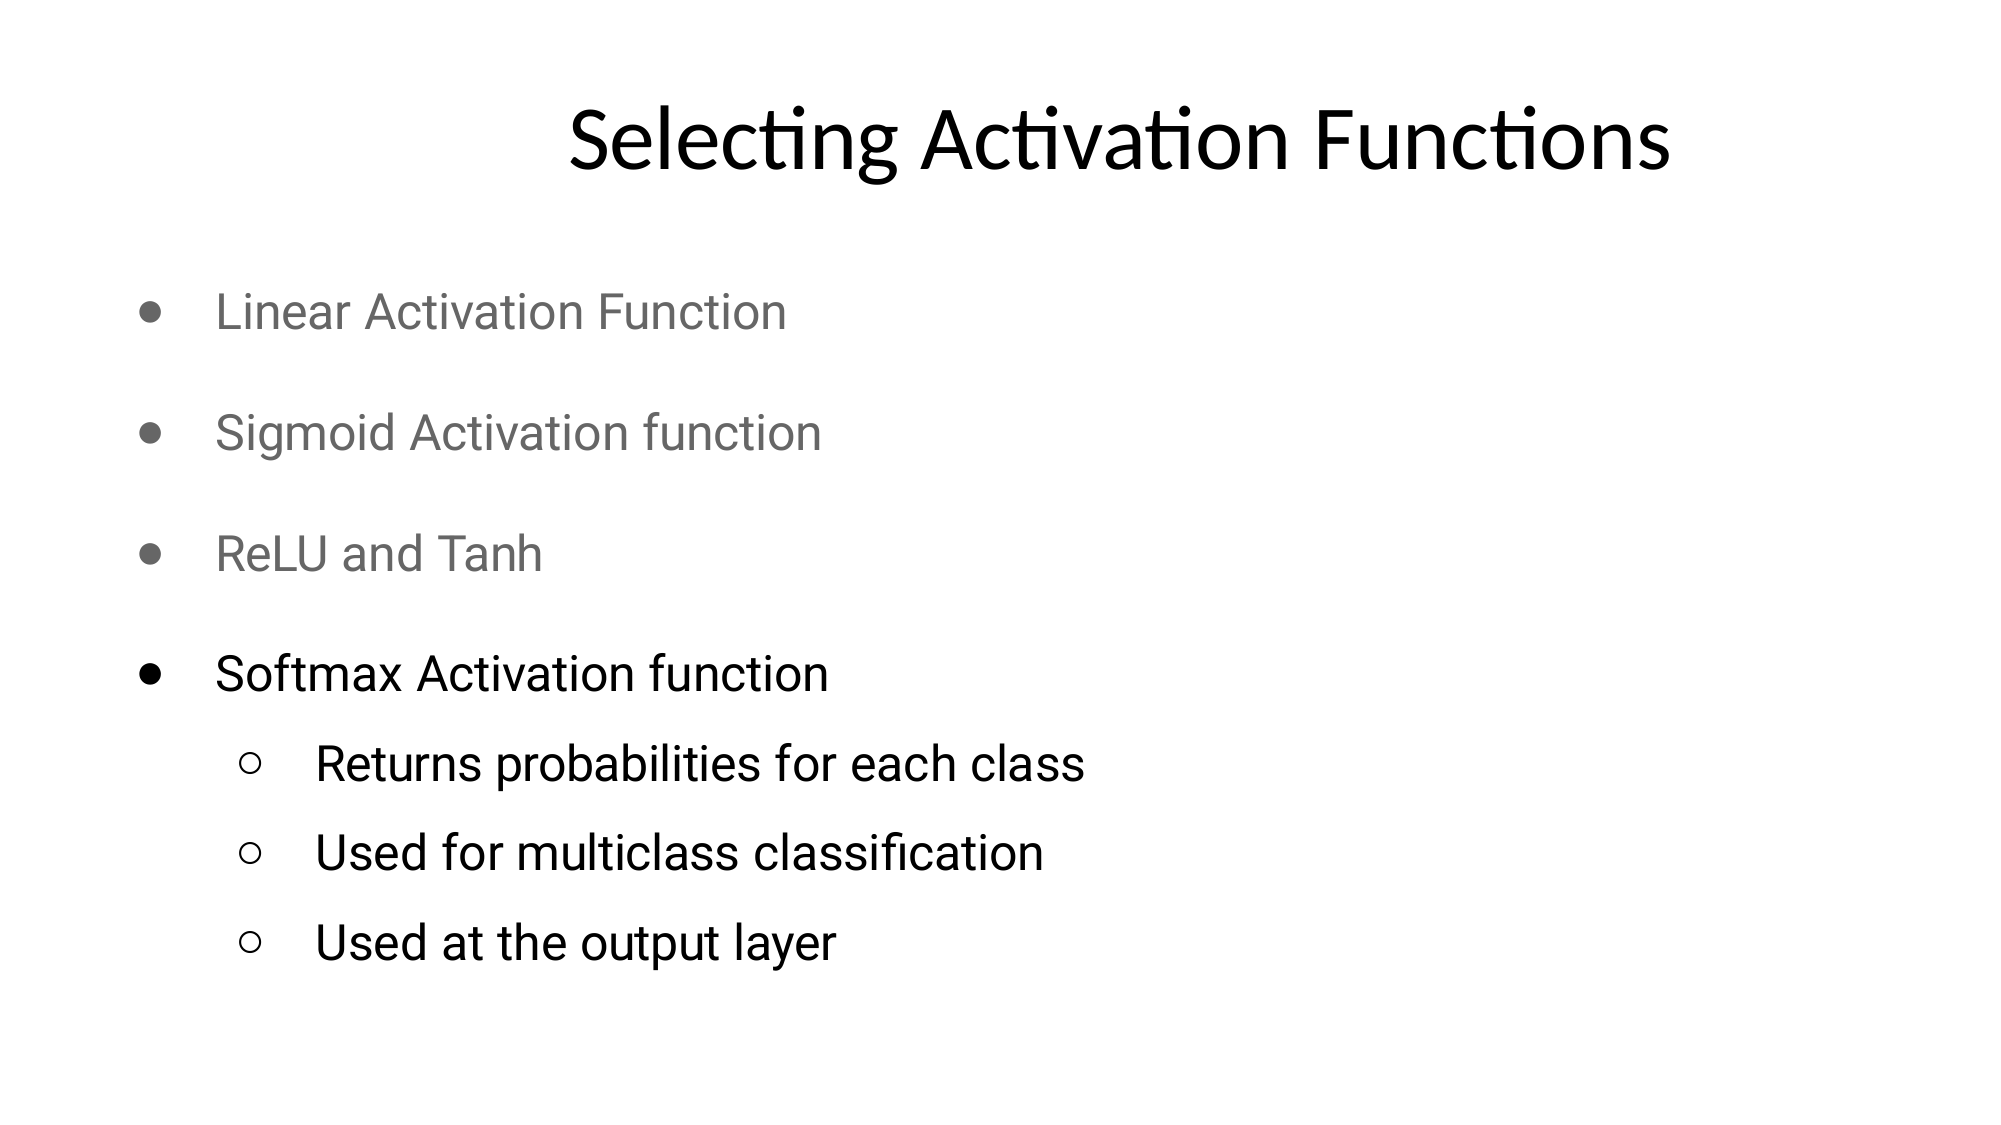

# Selecting Activation Functions
Linear Activation Function

Sigmoid Activation function

ReLU and Tanh

Softmax Activation function
Returns probabilities for each class
Used for multiclass classification
Used at the output layer